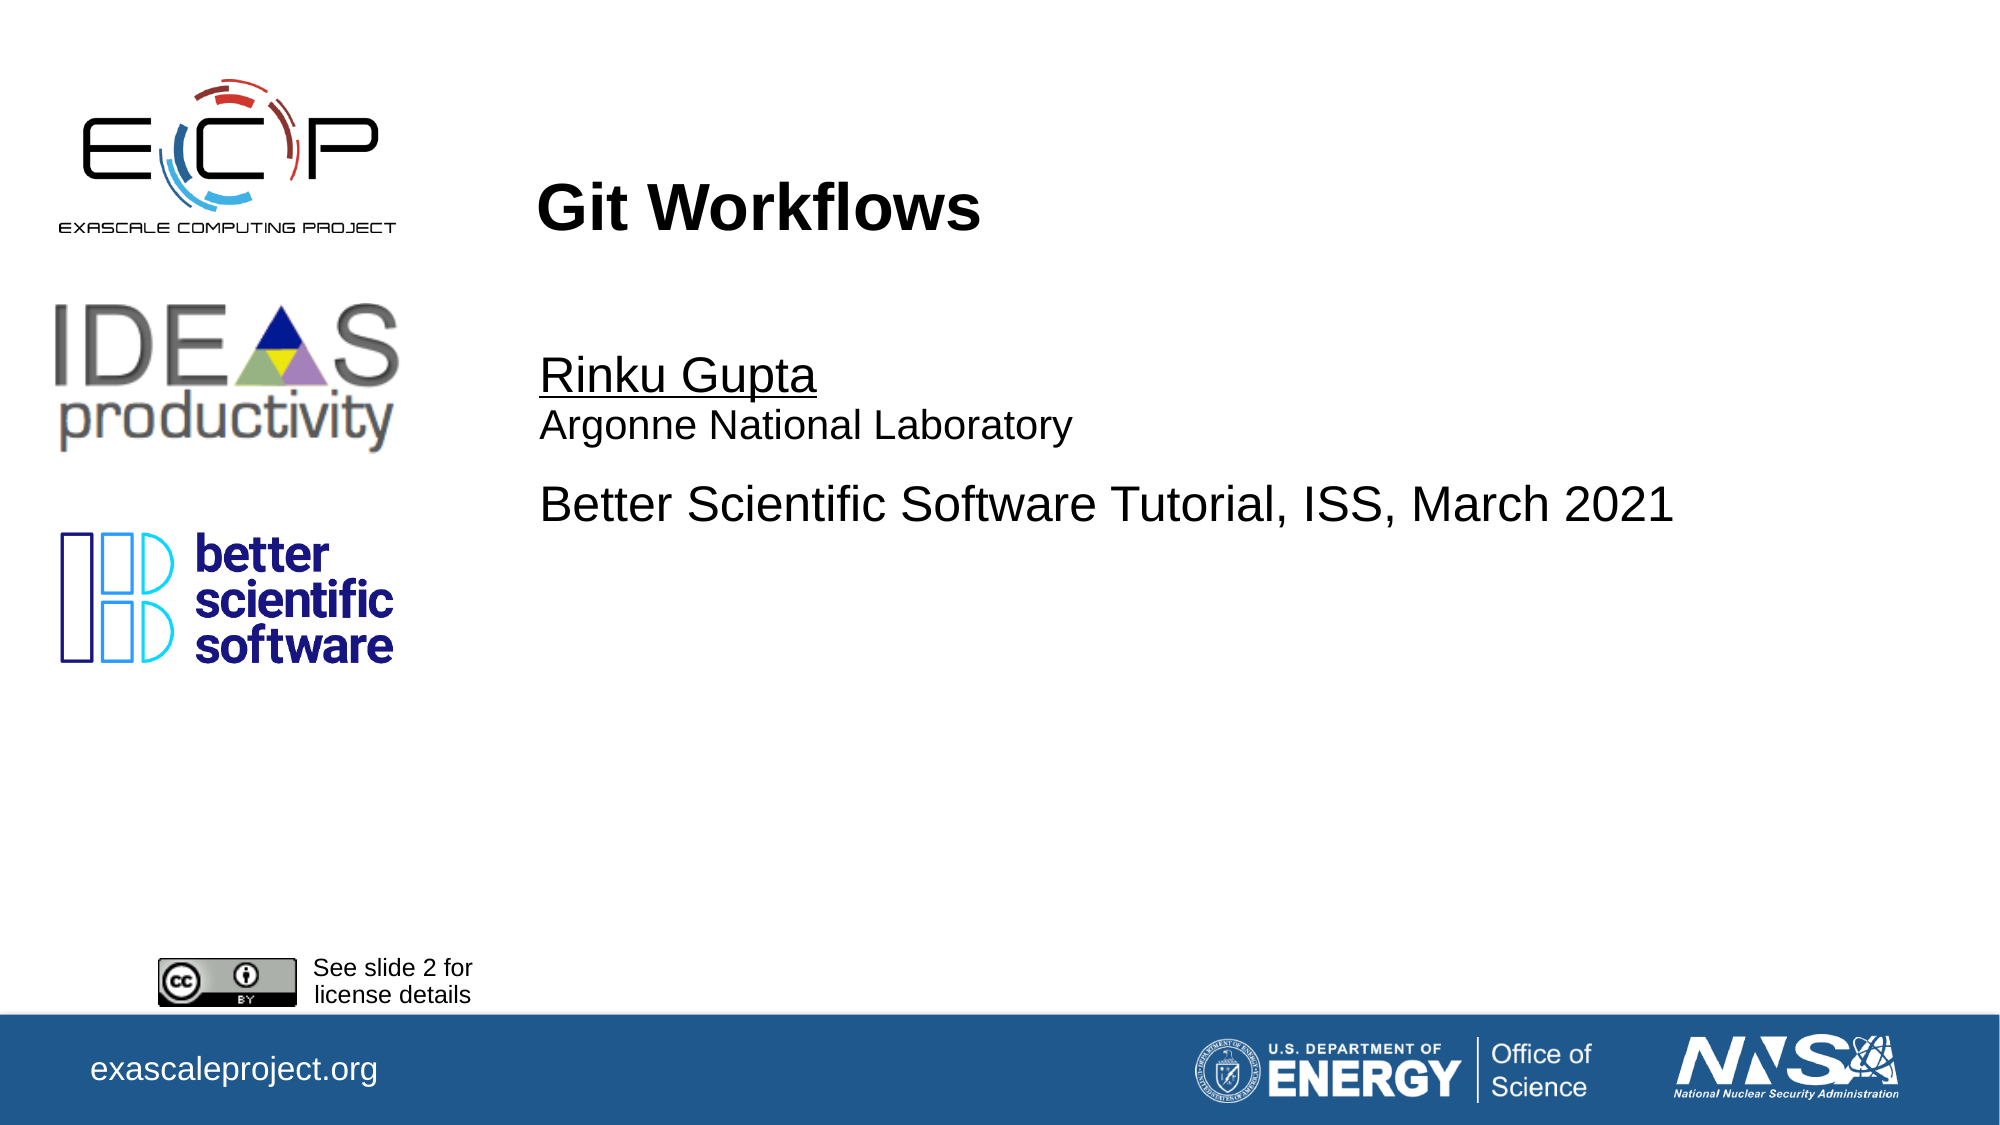

# Git Workflows
Rinku Gupta
Argonne National Laboratory
Better Scientific Software Tutorial, ISS, March 2021